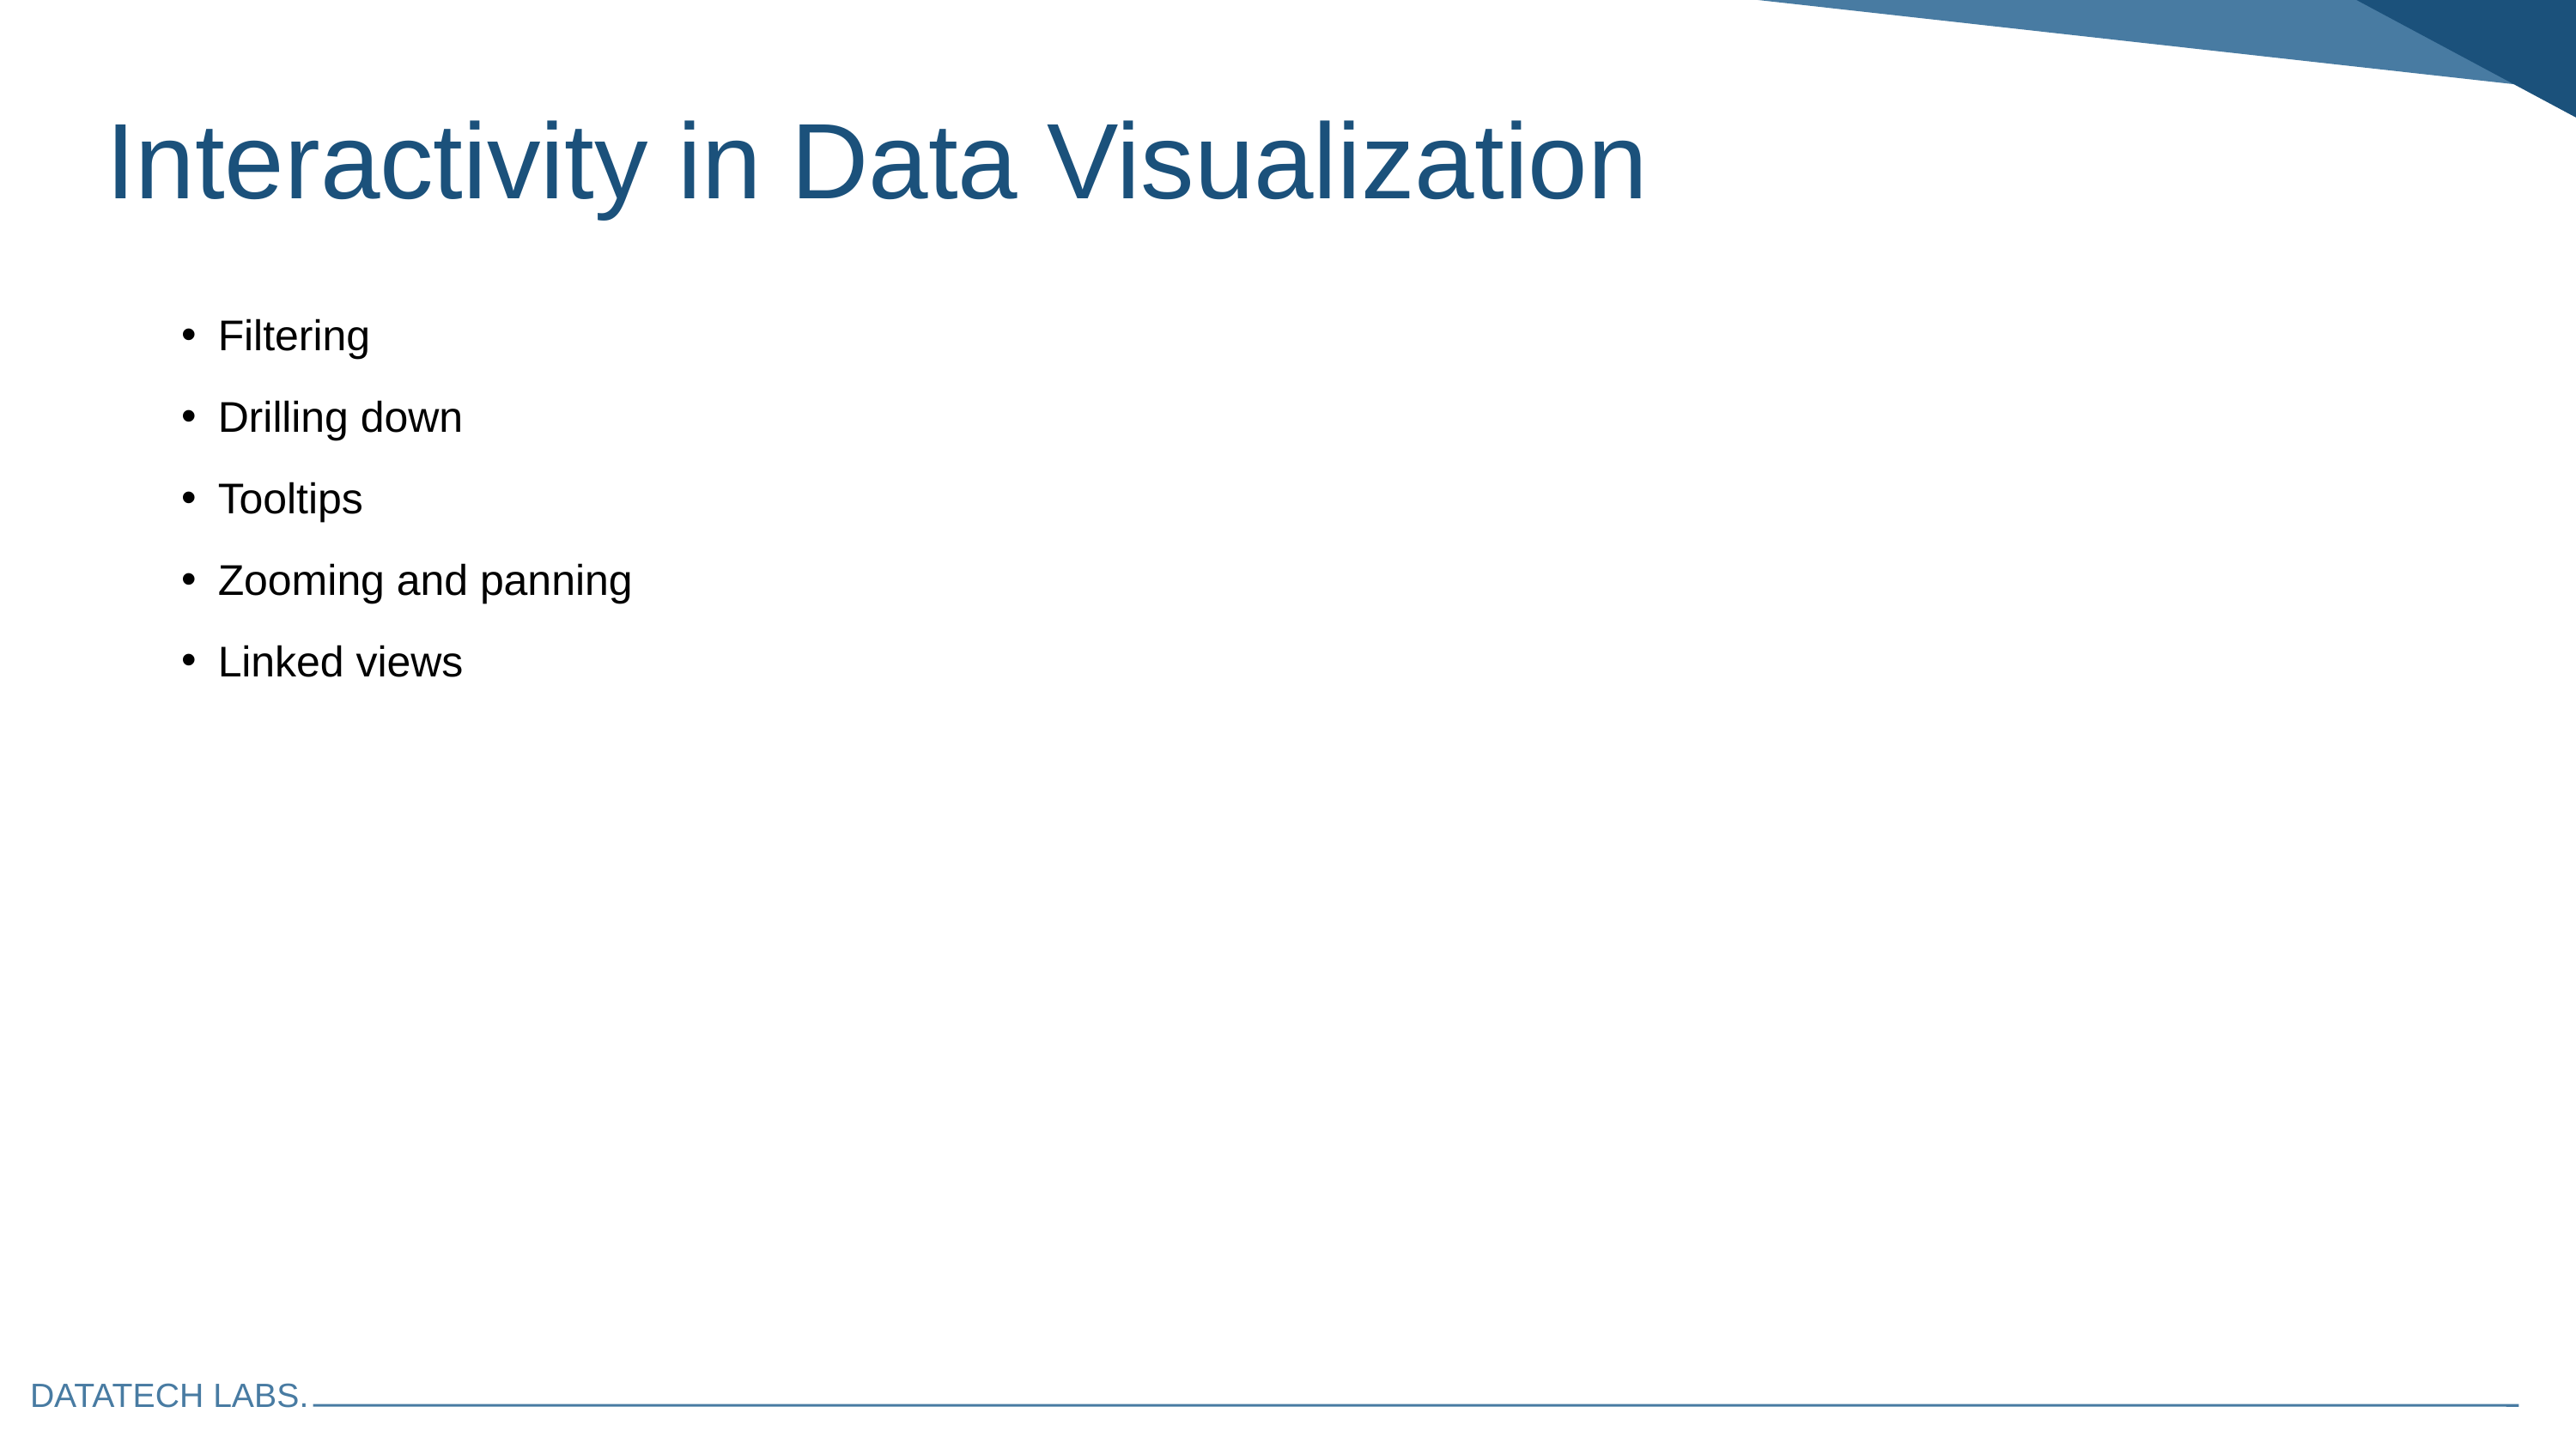

Interactivity in Data Visualization
Filtering
Drilling down
Tooltips
Zooming and panning
Linked views
DATATECH LABS.